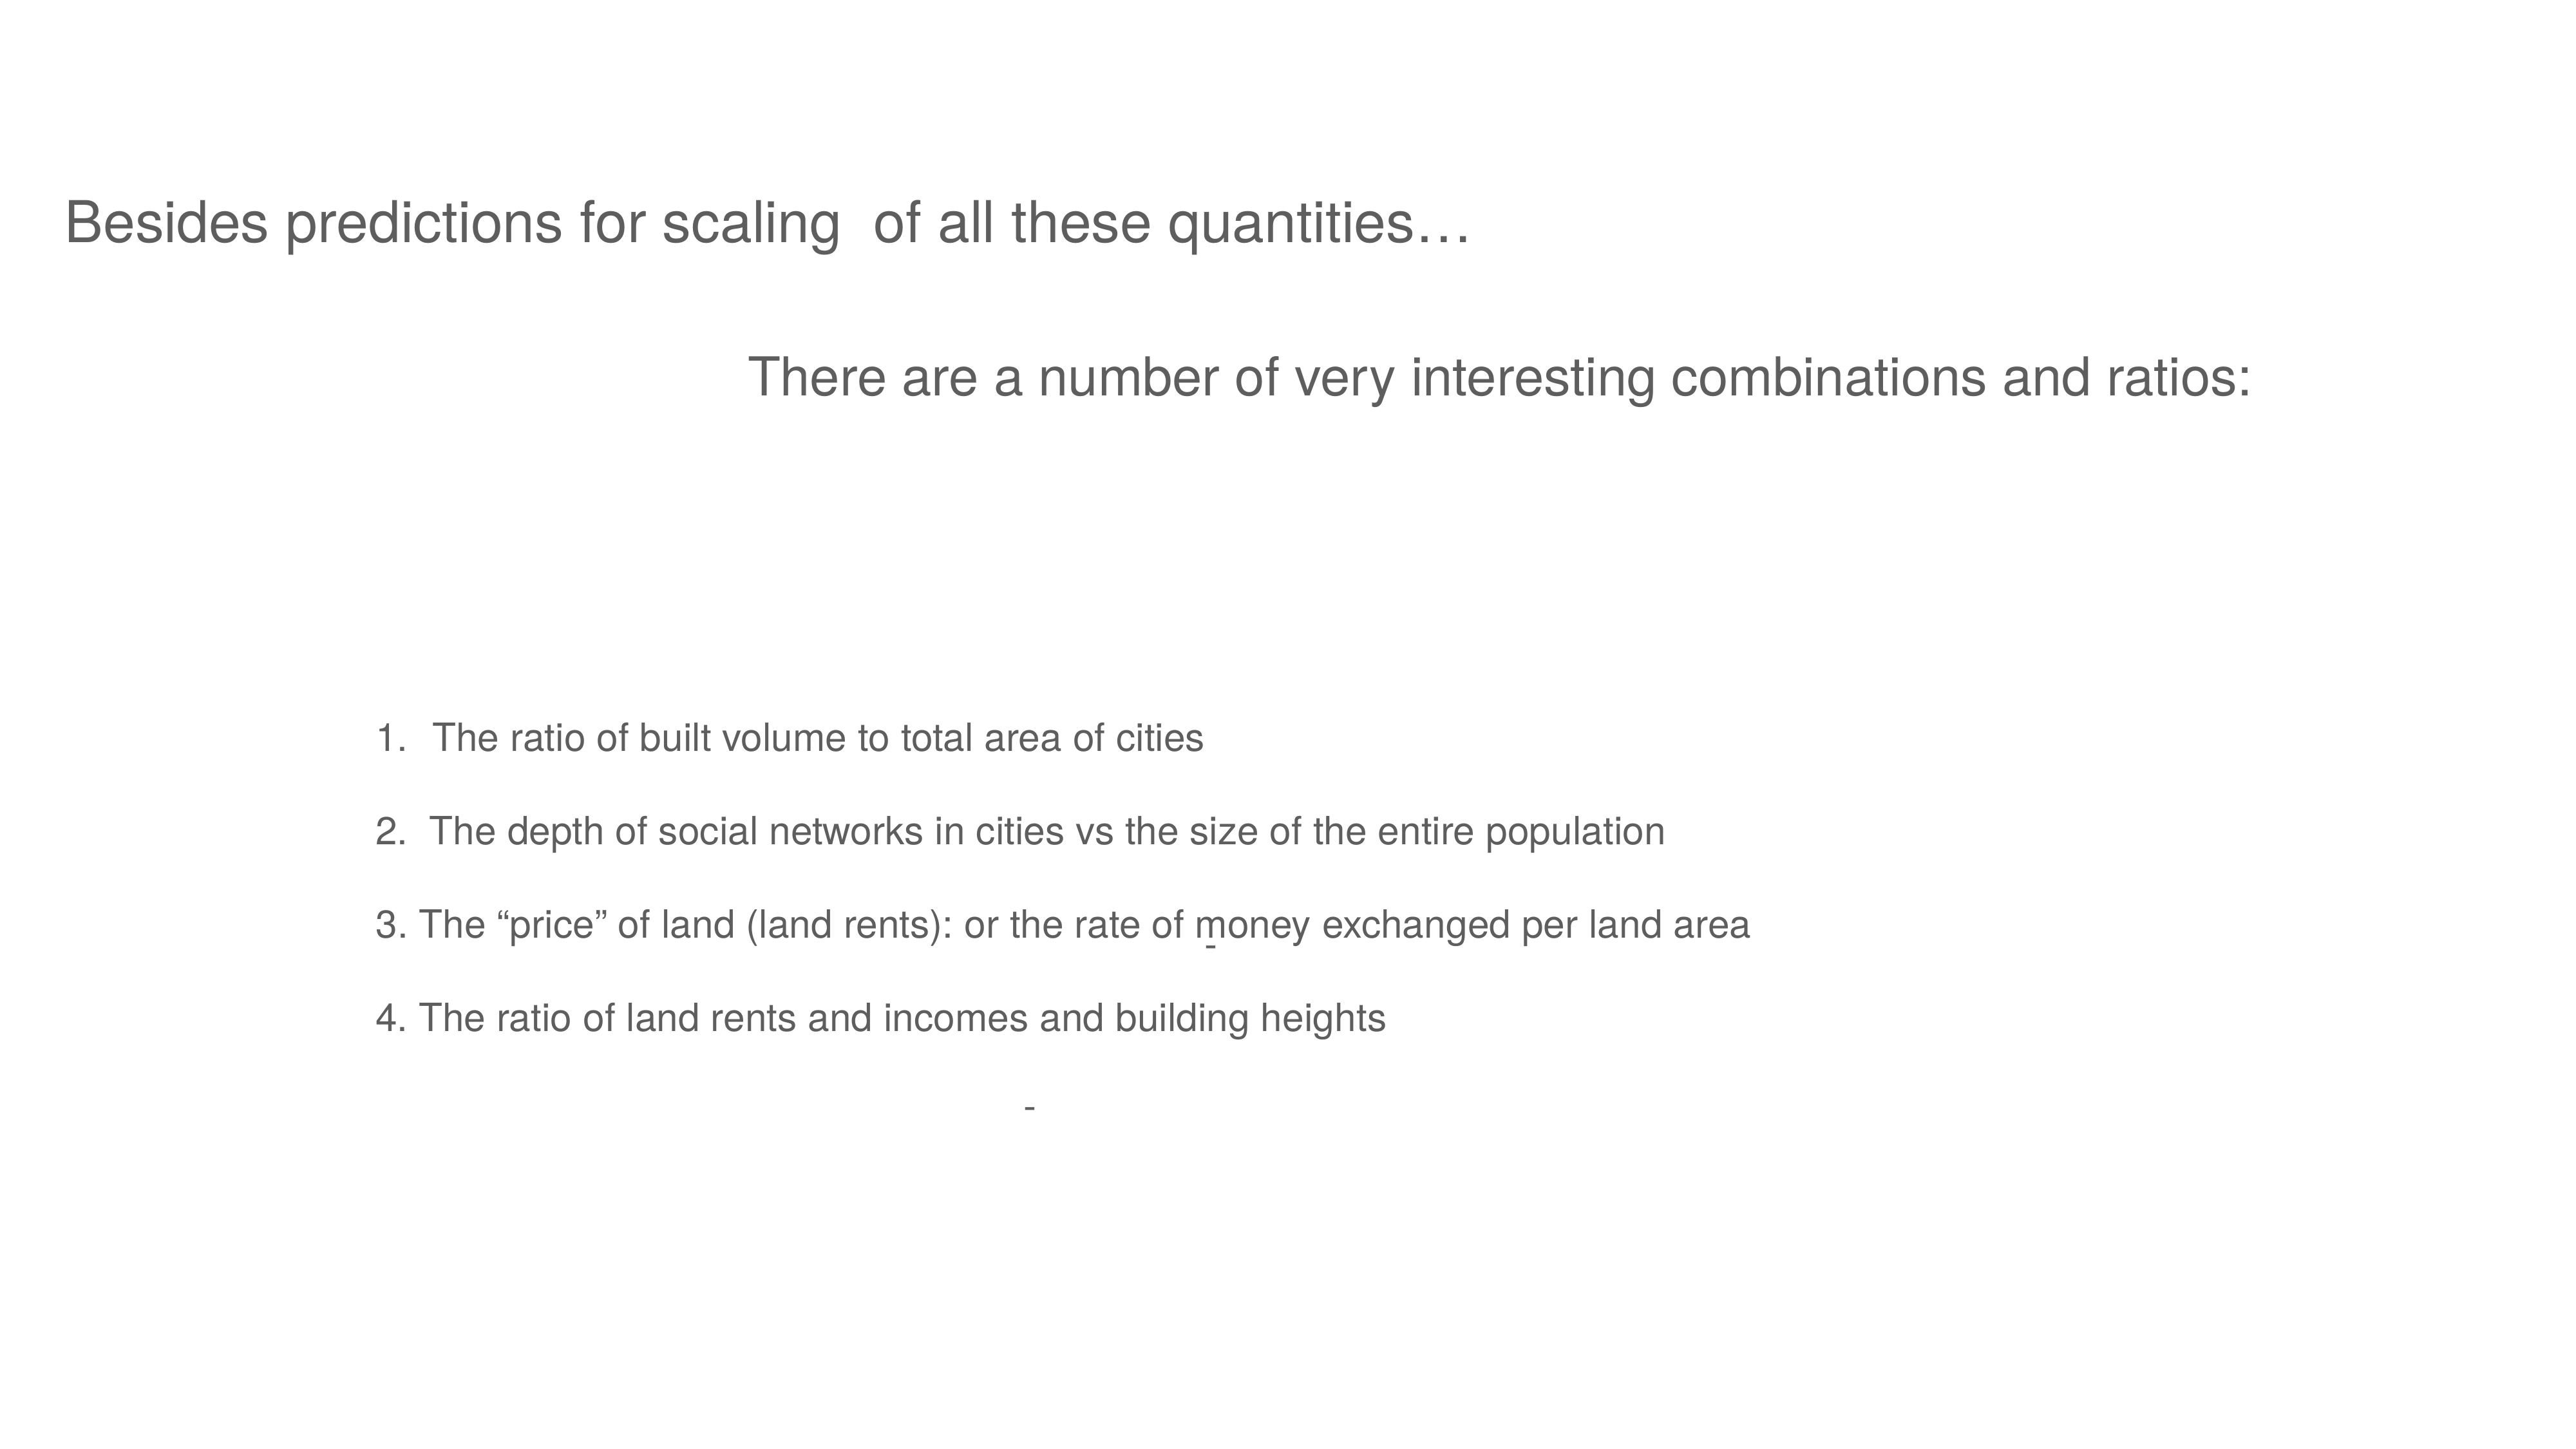

Besides predictions for scaling  of all these quantities…
There are a number of very interesting combinations and ratios:
The ratio of built volume to total area of cities

2.  The depth of social networks in cities vs the size of the entire population

3. The “price” of land (land rents): or the rate of money exchanged per land area

4. The ratio of land rents and incomes and building heights

-
-